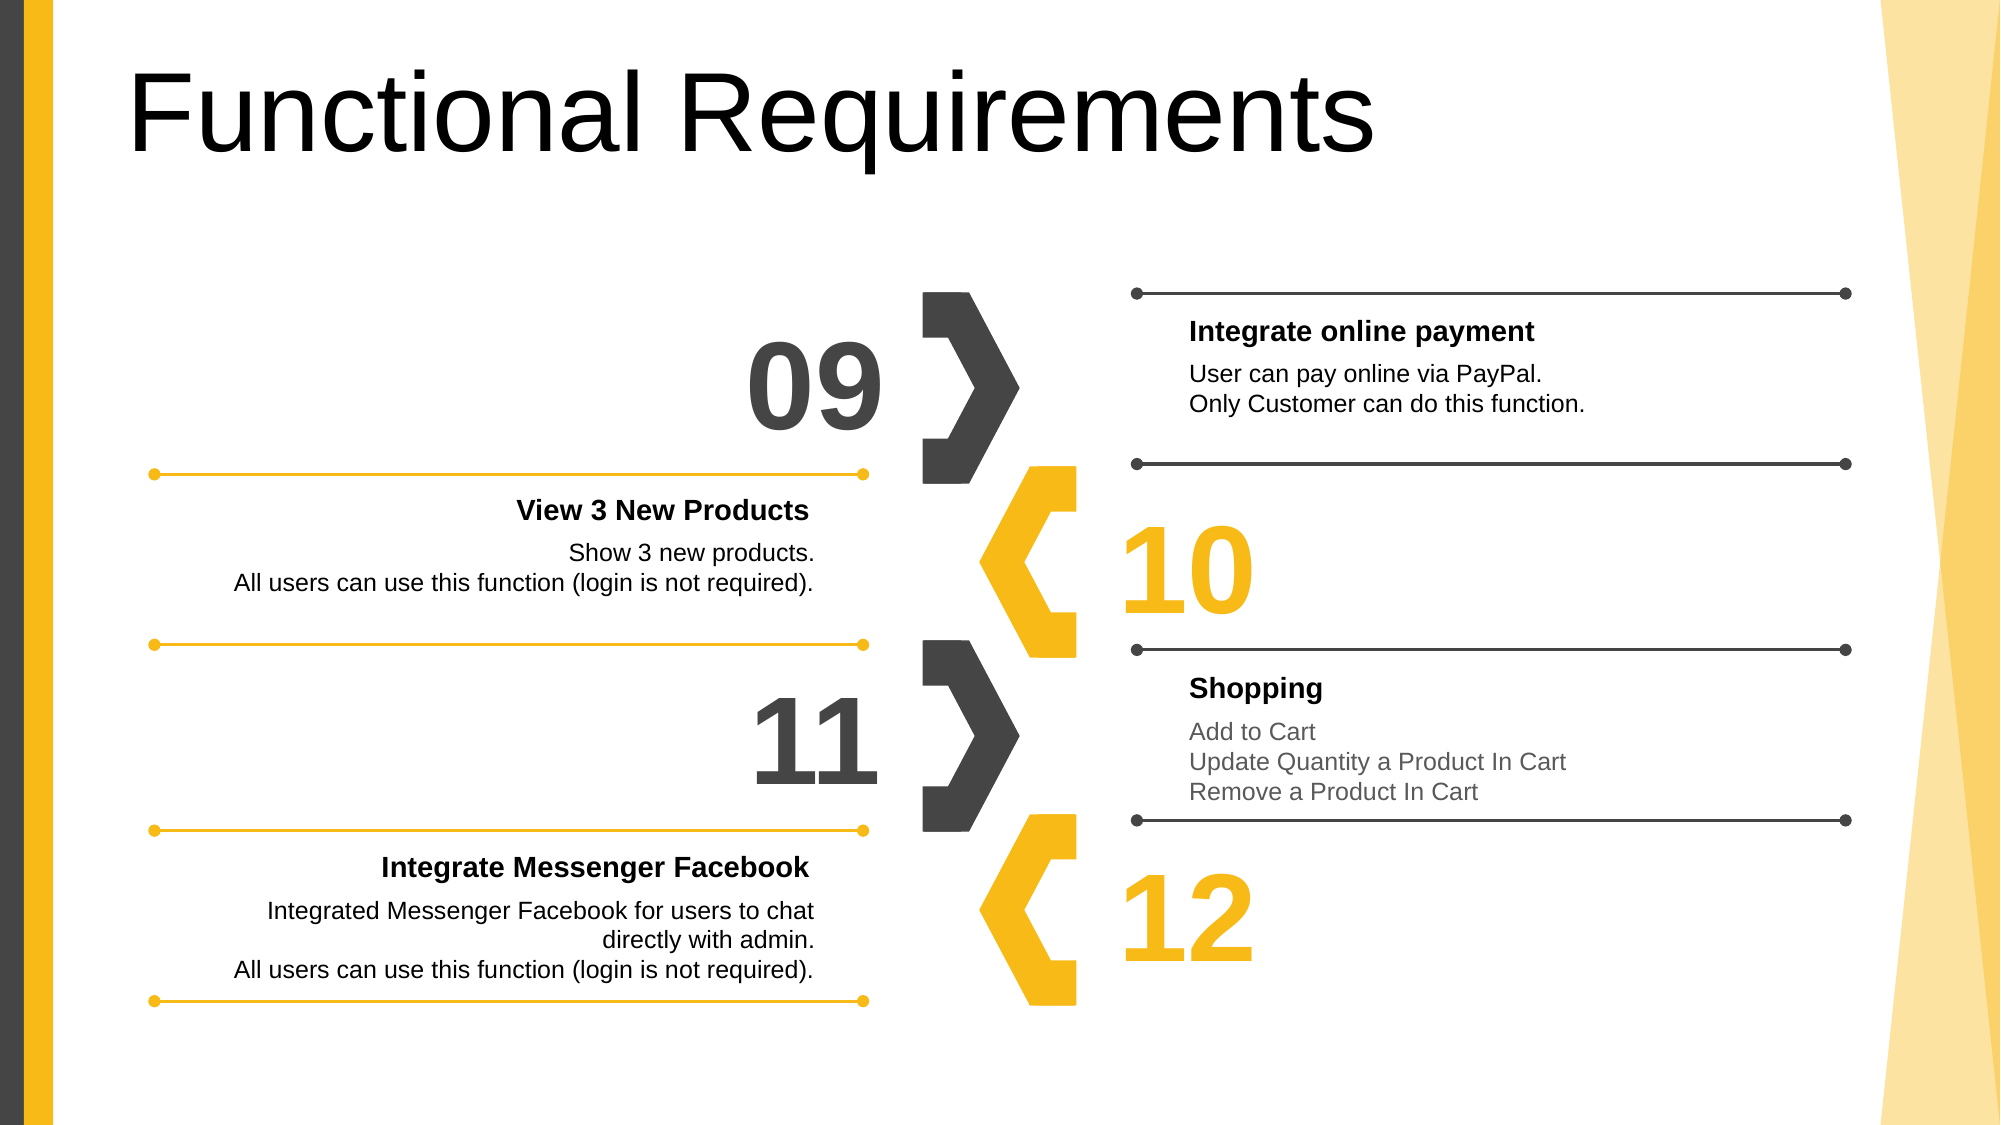

Functional Requirements

09
Integrate online payment
User can pay online via PayPal.
Only Customer can do this function.

10
View 3 New Products
Show 3 new products.
All users can use this function (login is not required).

11
Shopping
Add to Cart
Update Quantity a Product In Cart
Remove a Product In Cart

12
Integrate Messenger Facebook
Integrated Messenger Facebook for users to chat directly with admin.
All users can use this function (login is not required).